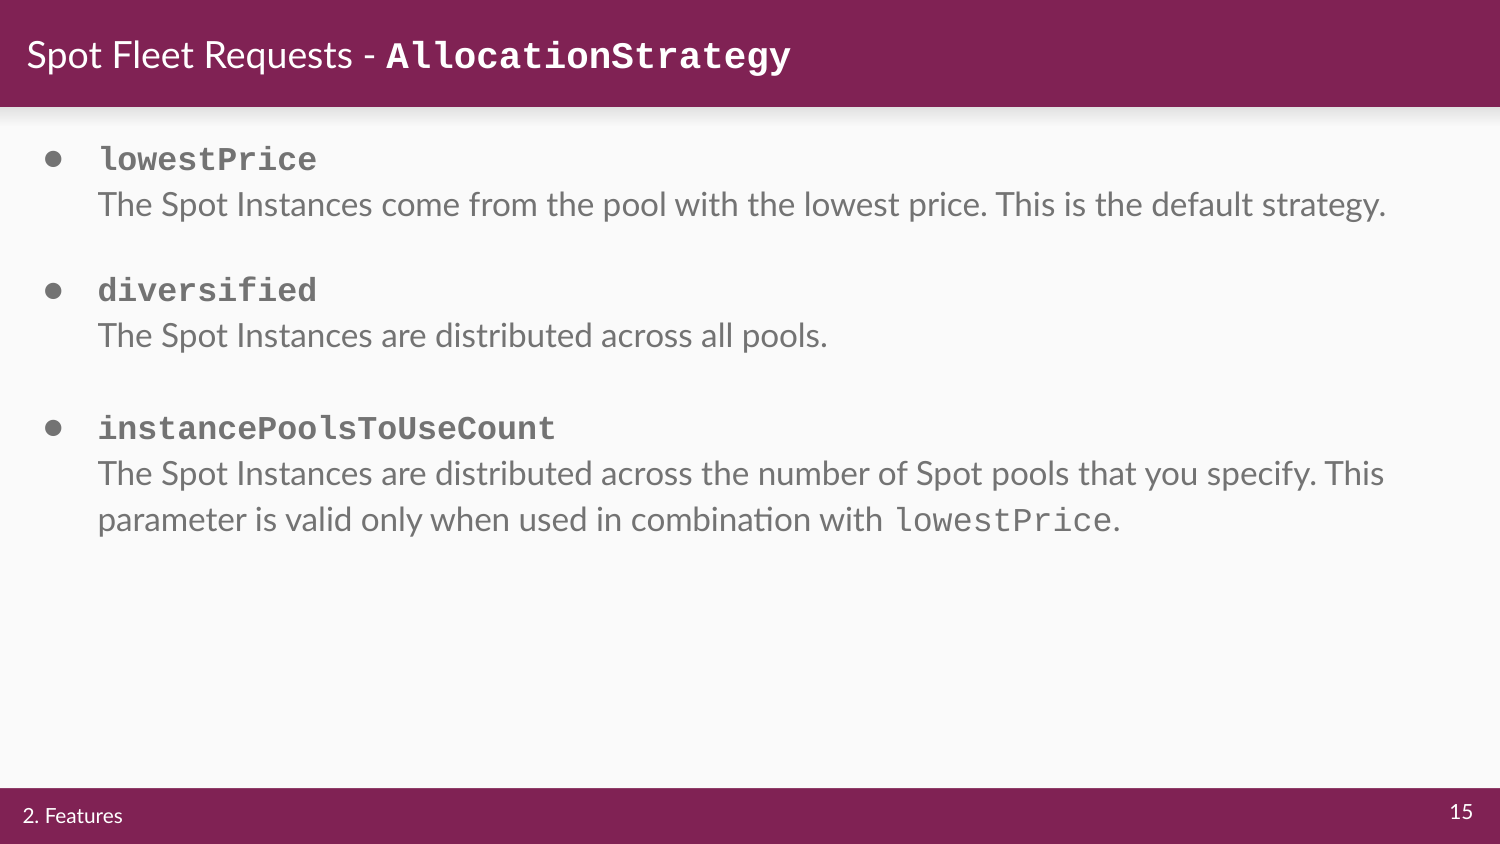

# Spot Fleet Requests - AllocationStrategy
lowestPrice
The Spot Instances come from the pool with the lowest price. This is the default strategy.
diversified
The Spot Instances are distributed across all pools.
instancePoolsToUseCount
The Spot Instances are distributed across the number of Spot pools that you specify. This parameter is valid only when used in combination with lowestPrice.
15
2. Features